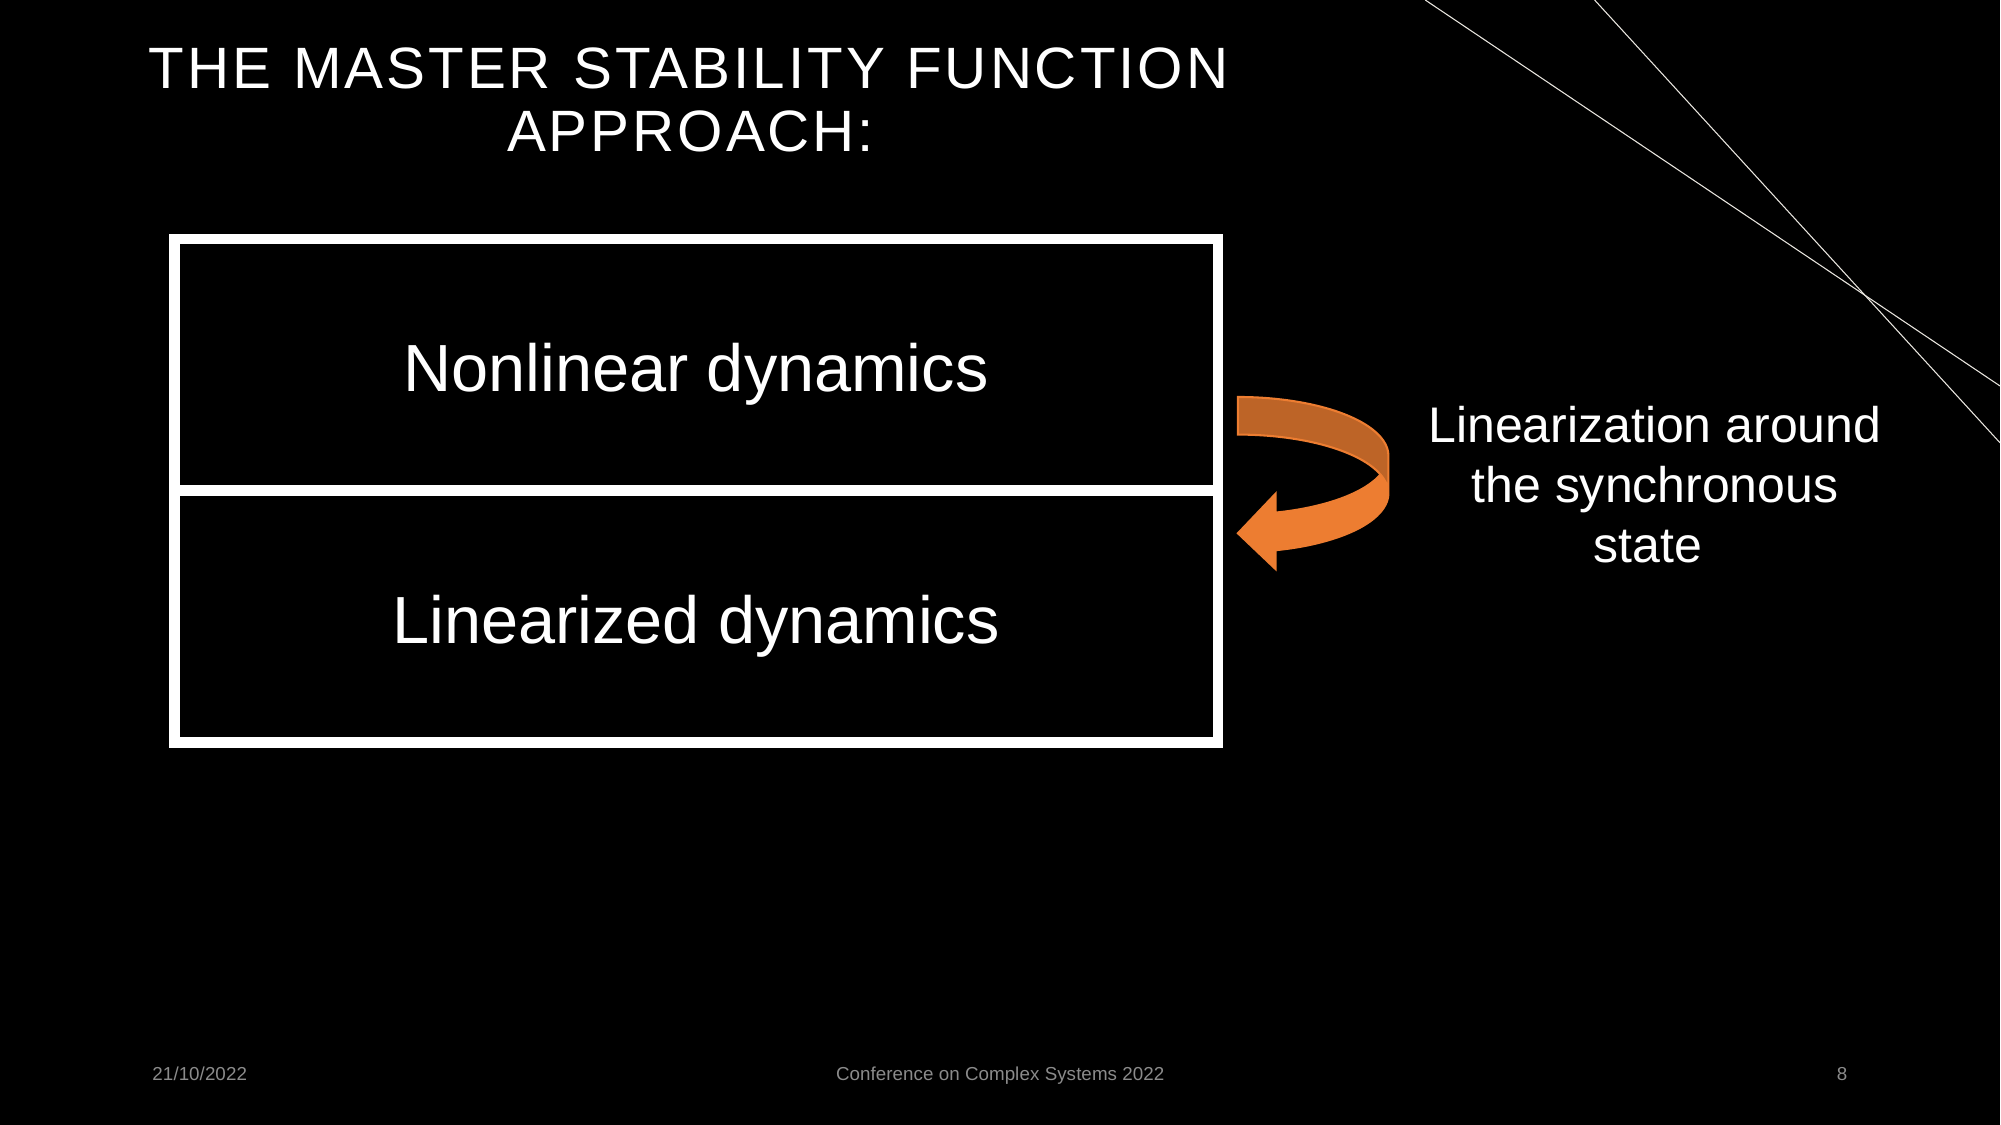

# The master stability function approach:
Nonlinear dynamics
Linearization around the synchronous state

Linearized dynamics
21/10/2022
Conference on Complex Systems 2022
8